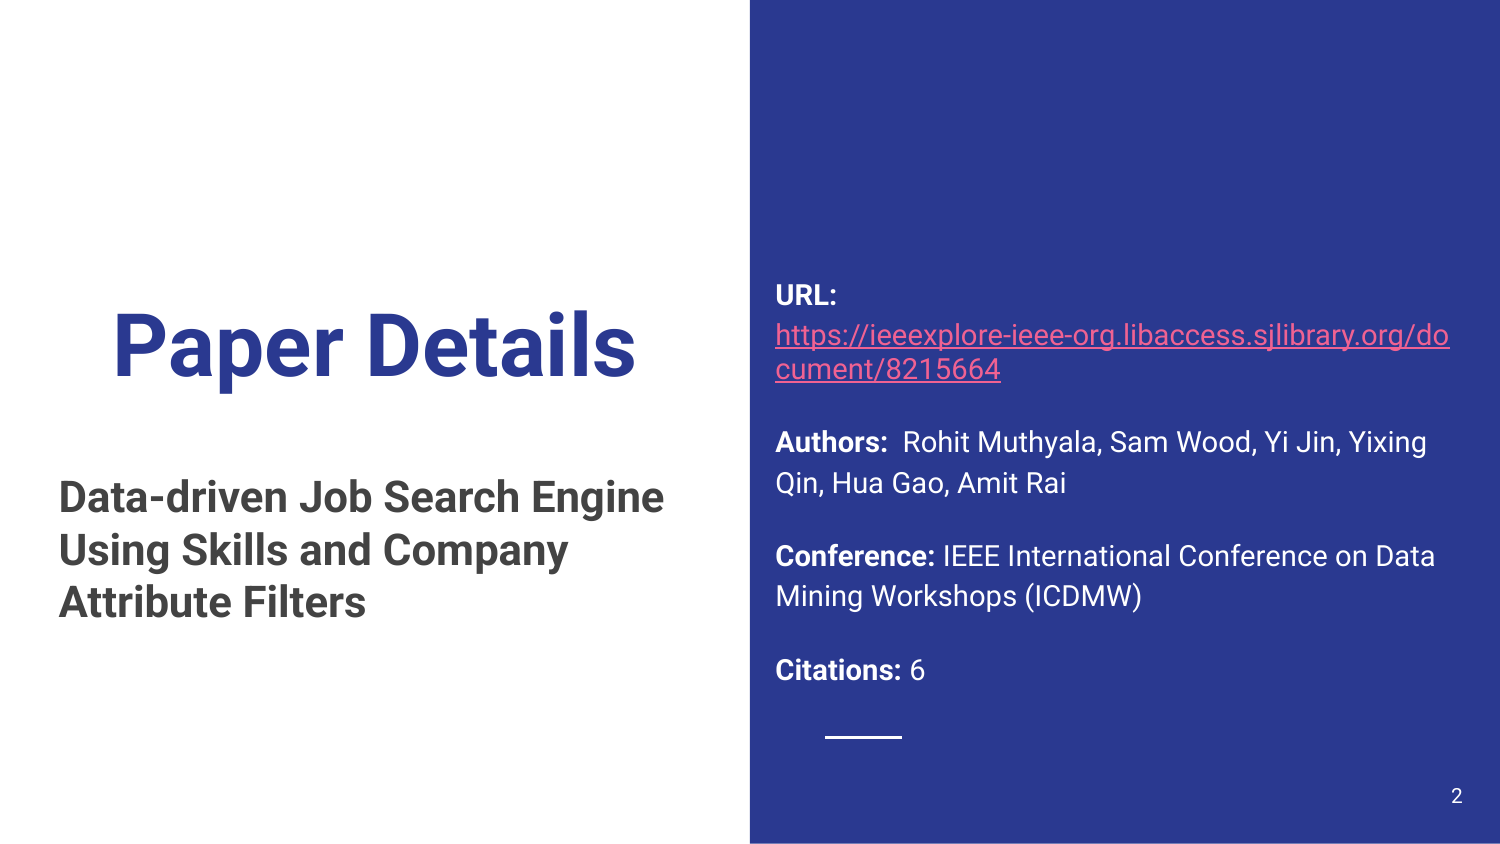

URL:https://ieeexplore-ieee-org.libaccess.sjlibrary.org/document/8215664
Authors:  Rohit Muthyala, Sam Wood, Yi Jin, Yixing Qin, Hua Gao, Amit Rai
Conference: IEEE International Conference on Data Mining Workshops (ICDMW)
Citations: 6
# Paper Details
Data-driven Job Search Engine Using Skills and Company Attribute Filters
2